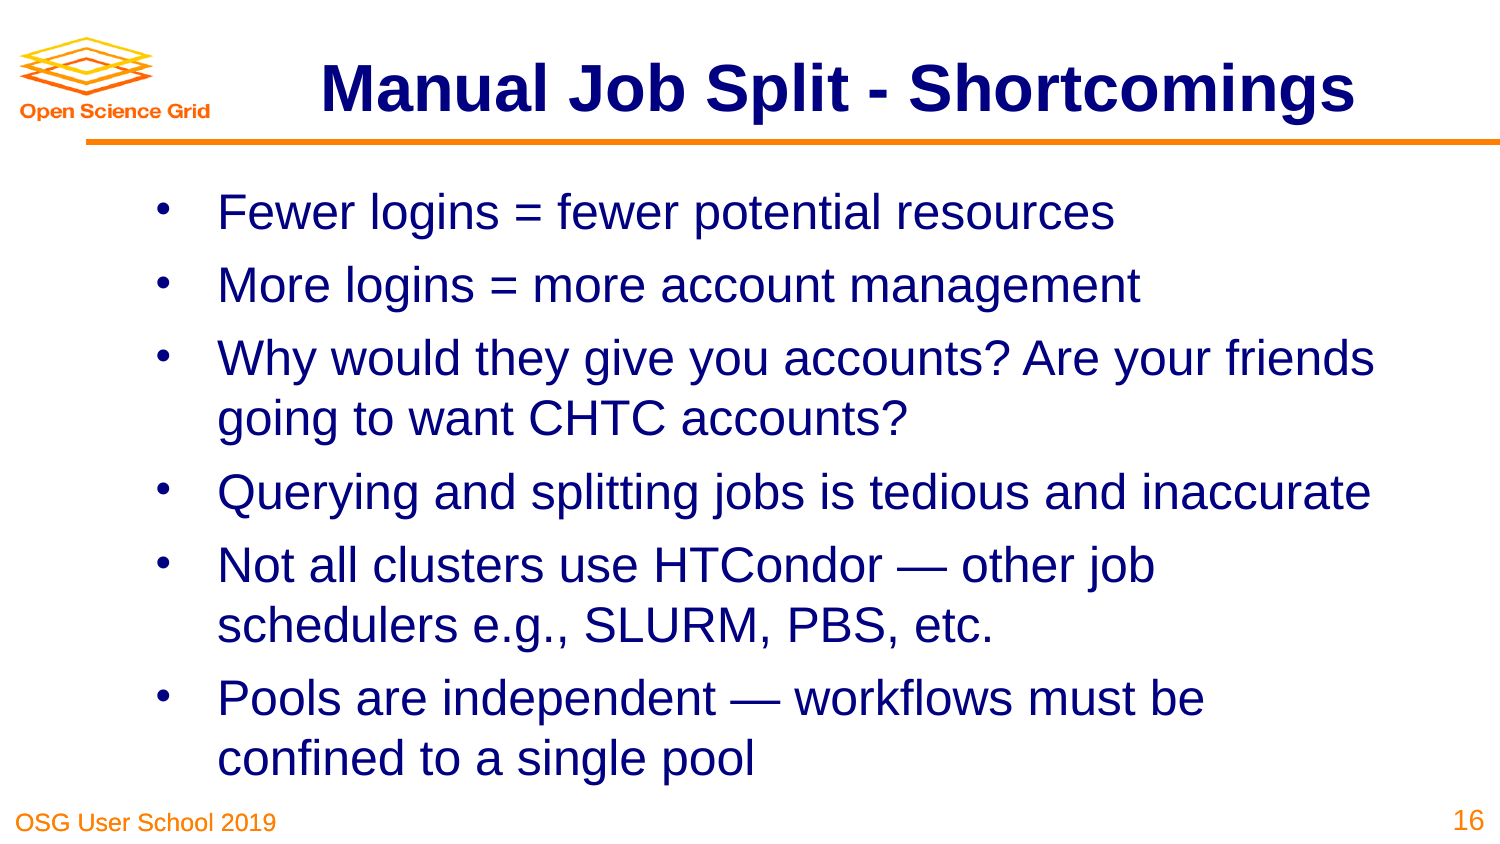

# Manual Job Split - Shortcomings
Fewer logins = fewer potential resources
More logins = more account management
Why would they give you accounts? Are your friends going to want CHTC accounts?
Querying and splitting jobs is tedious and inaccurate
Not all clusters use HTCondor — other job schedulers e.g., SLURM, PBS, etc.
Pools are independent — workflows must be confined to a single pool

16